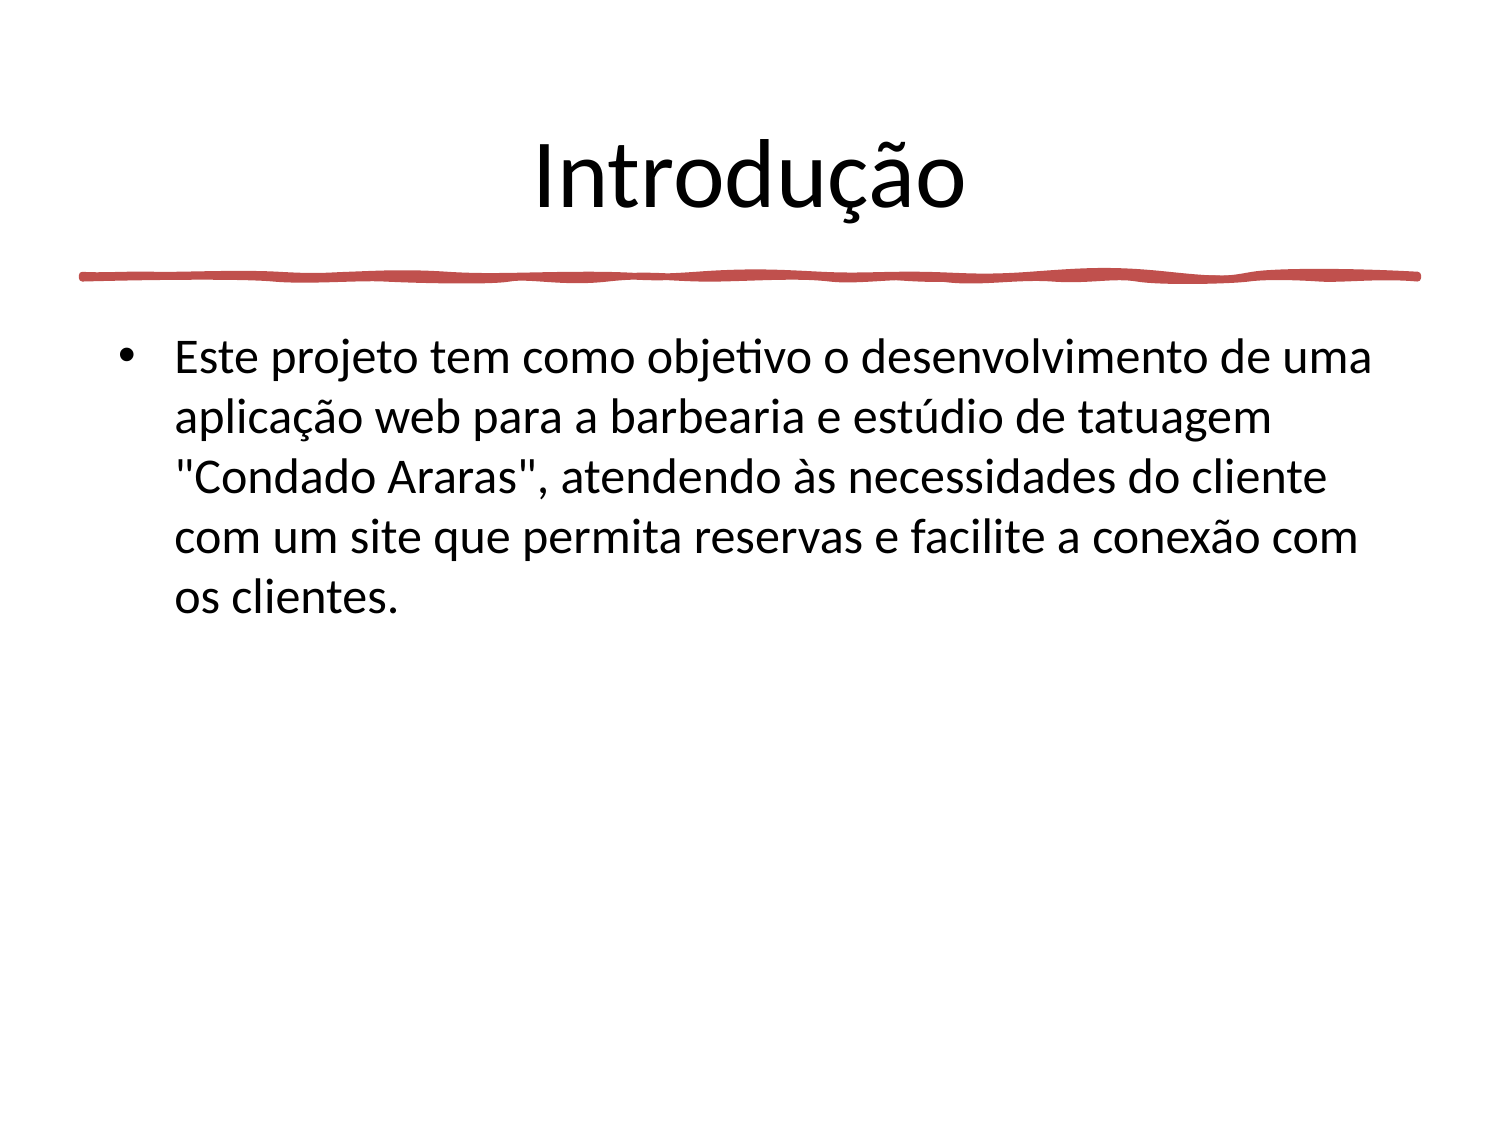

# Introdução

Este projeto tem como objetivo o desenvolvimento de uma aplicação web para a barbearia e estúdio de tatuagem "Condado Araras", atendendo às necessidades do cliente com um site que permita reservas e facilite a conexão com os clientes.